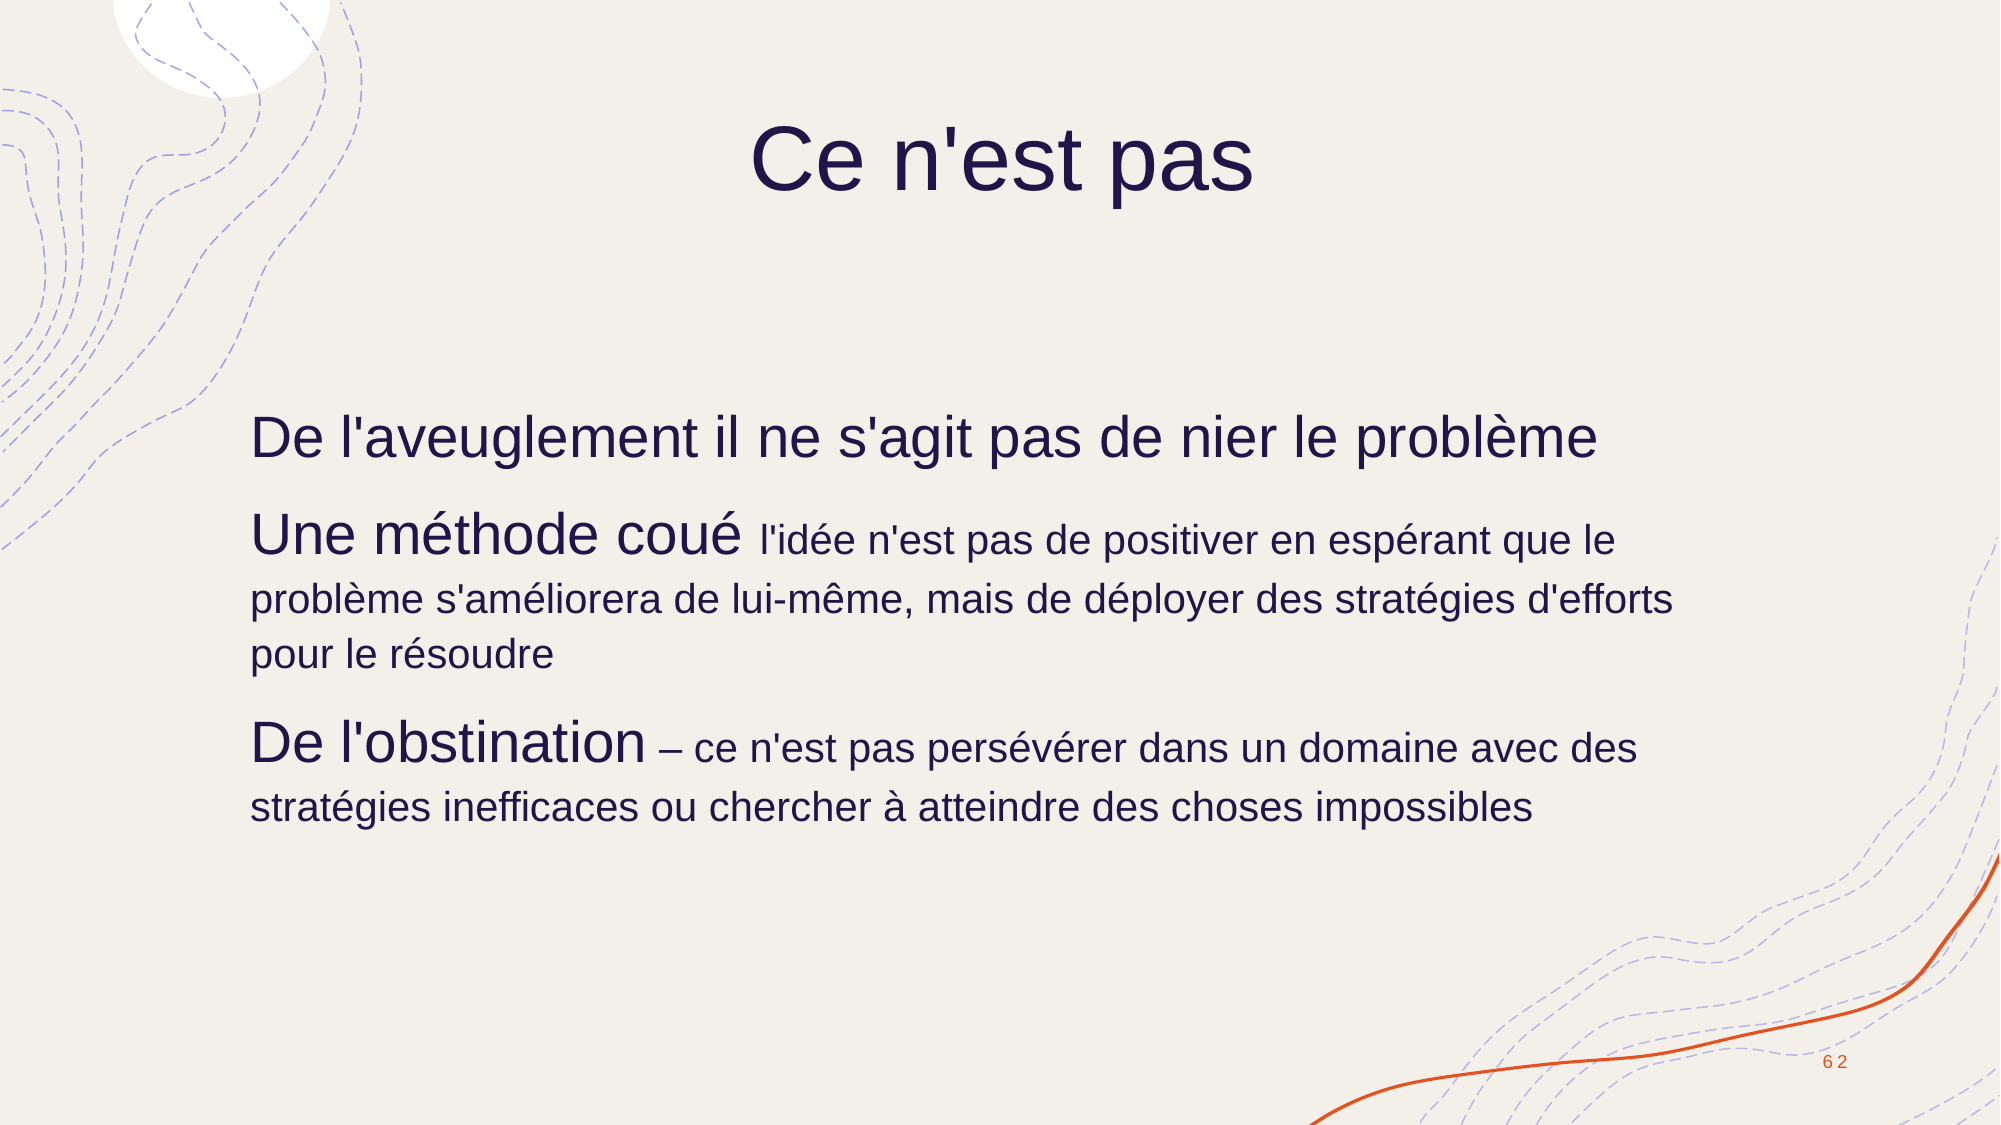

# Ce n'est pas
De l'aveuglement il ne s'agit pas de nier le problème
Une méthode coué l'idée n'est pas de positiver en espérant que le problème s'améliorera de lui-même, mais de déployer des stratégies d'efforts  pour le résoudre
De l'obstination – ce n'est pas persévérer dans un domaine avec des stratégies inefficaces ou chercher à atteindre des choses impossibles
62